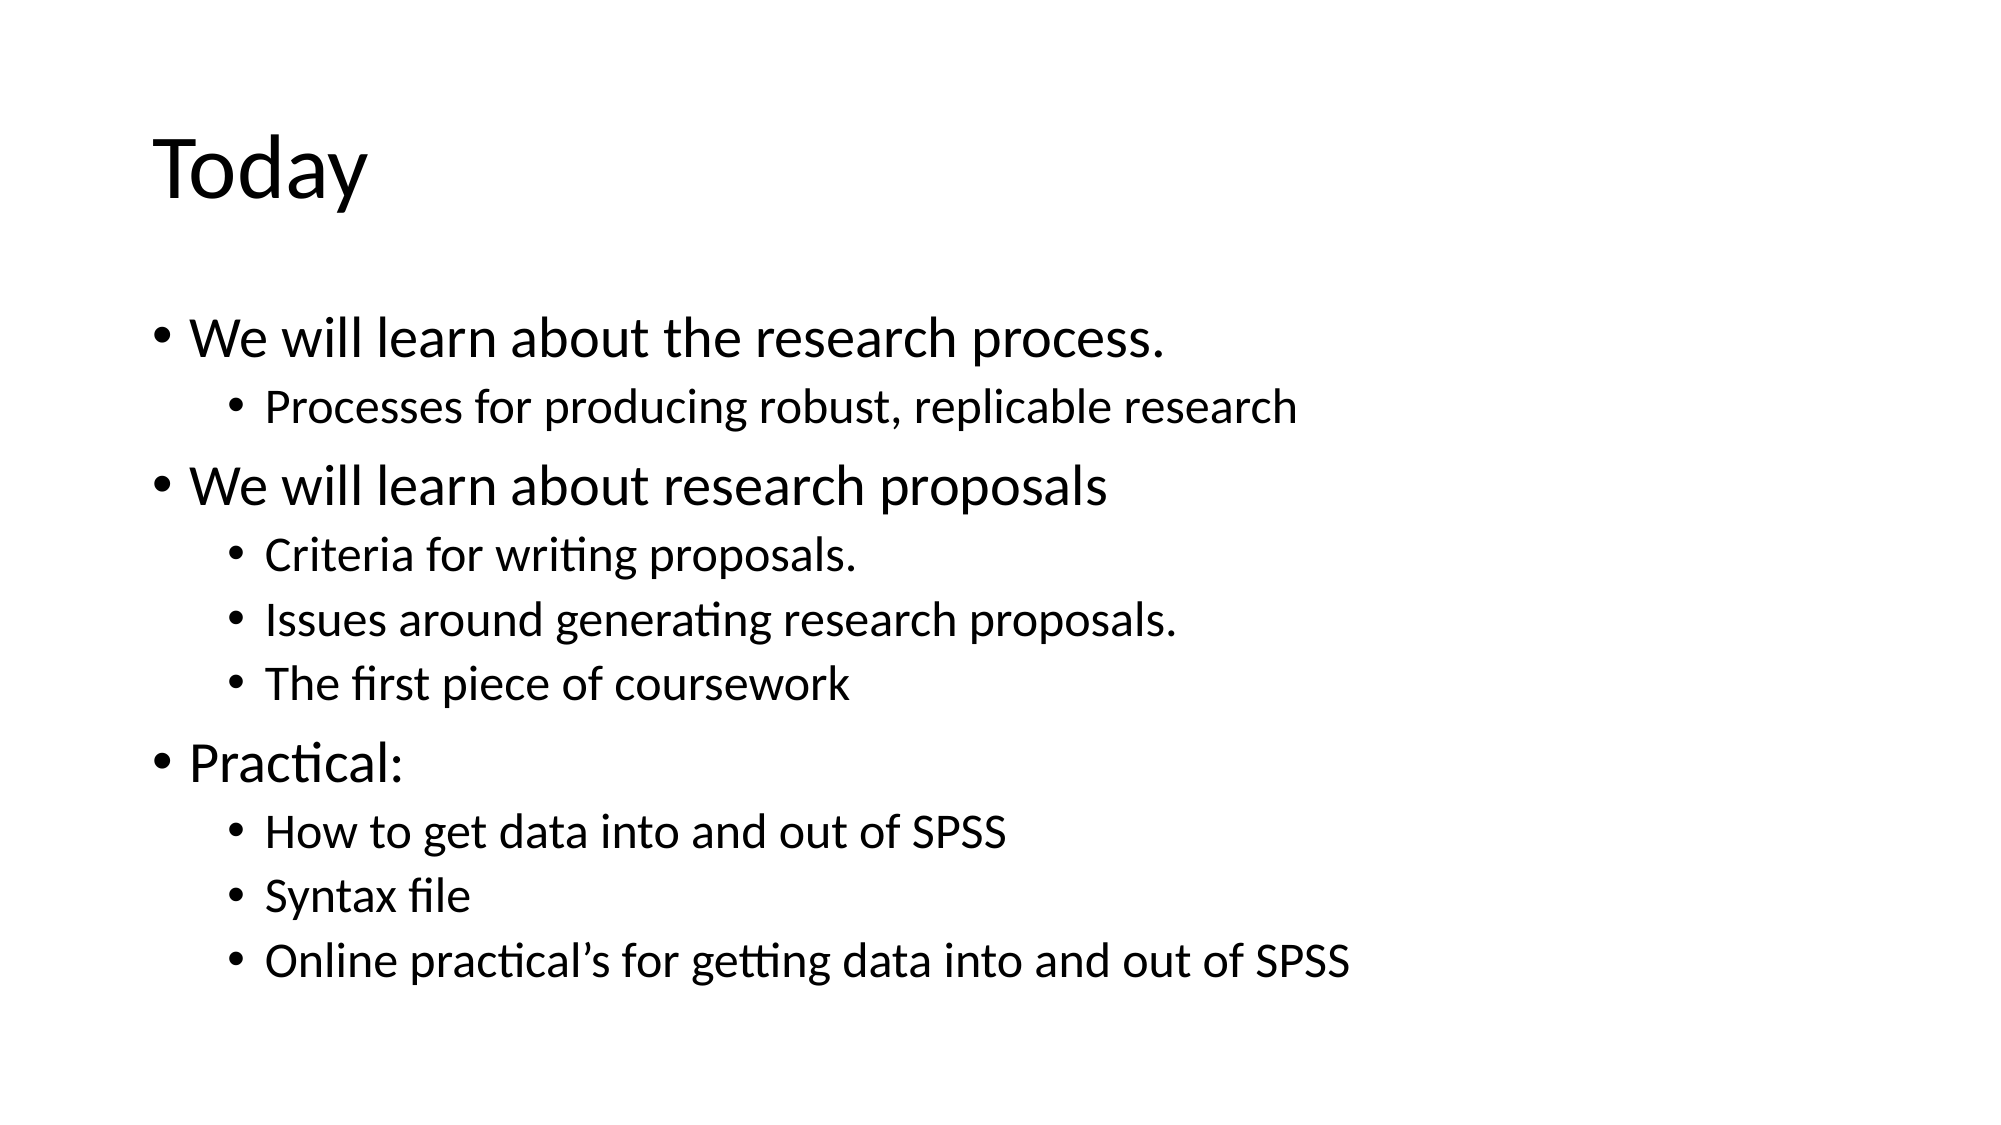

# Today
We will learn about the research process.
Processes for producing robust, replicable research
We will learn about research proposals
Criteria for writing proposals.
Issues around generating research proposals.
The first piece of coursework
Practical:
How to get data into and out of SPSS
Syntax file
Online practical’s for getting data into and out of SPSS